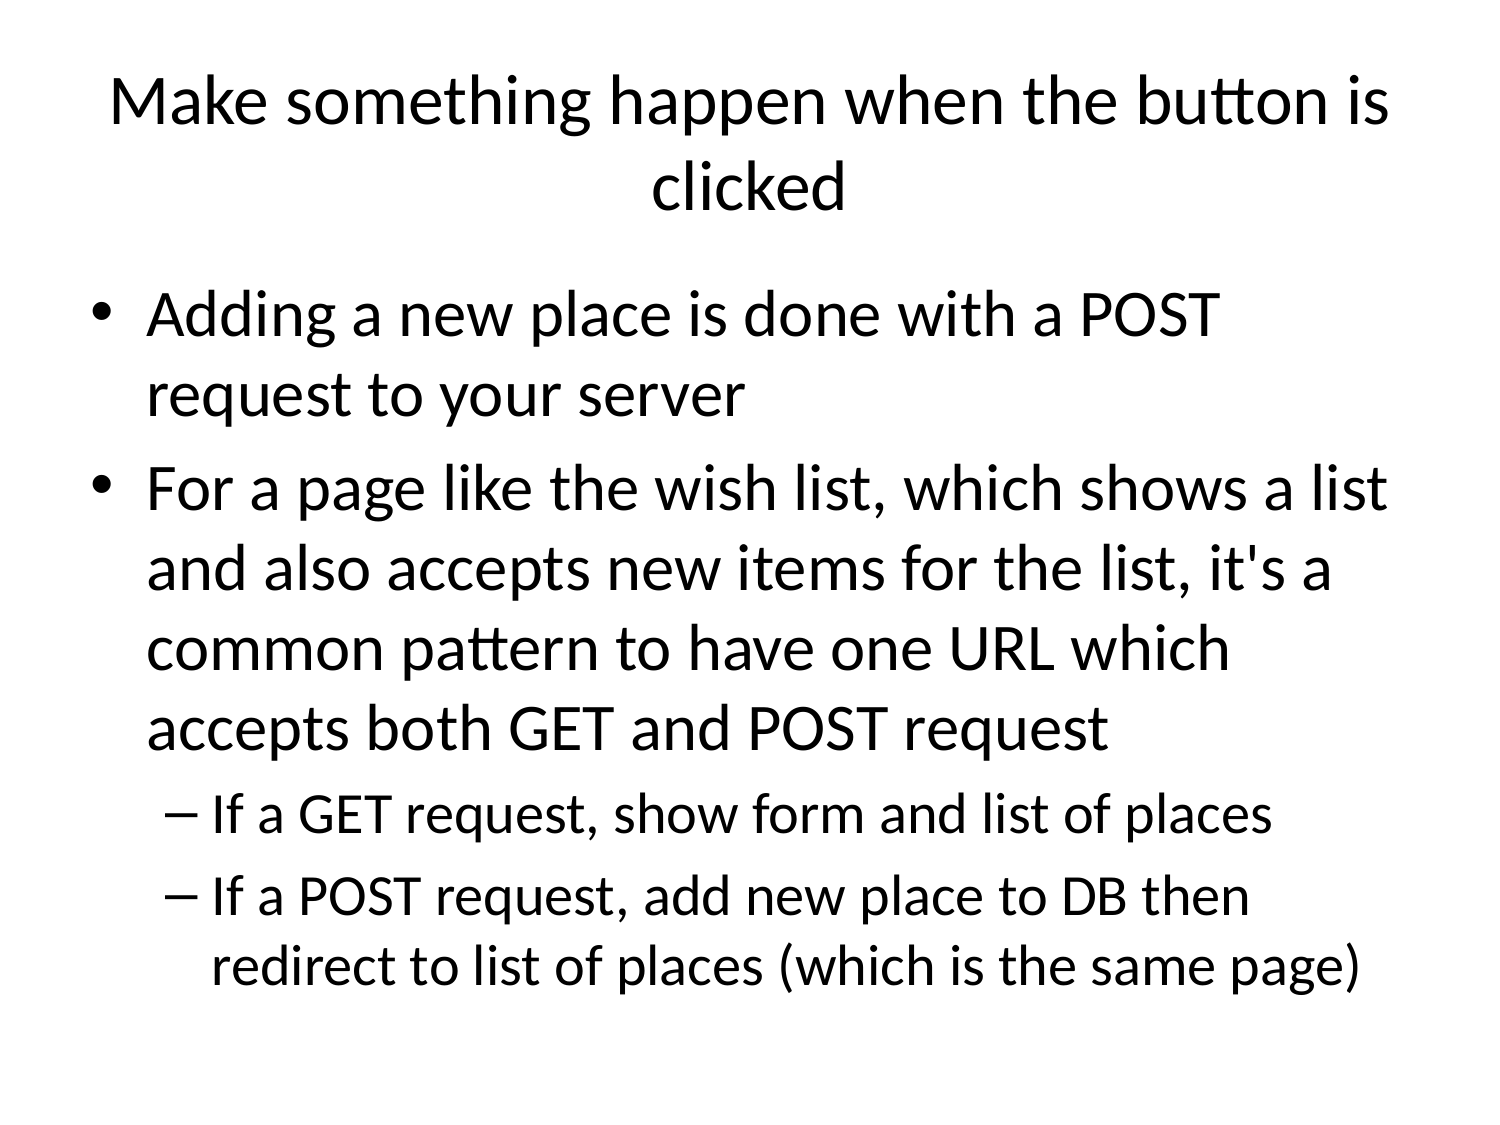

# Make something happen when the button is clicked
Adding a new place is done with a POST request to your server
For a page like the wish list, which shows a list and also accepts new items for the list, it's a common pattern to have one URL which accepts both GET and POST request
If a GET request, show form and list of places
If a POST request, add new place to DB then redirect to list of places (which is the same page)